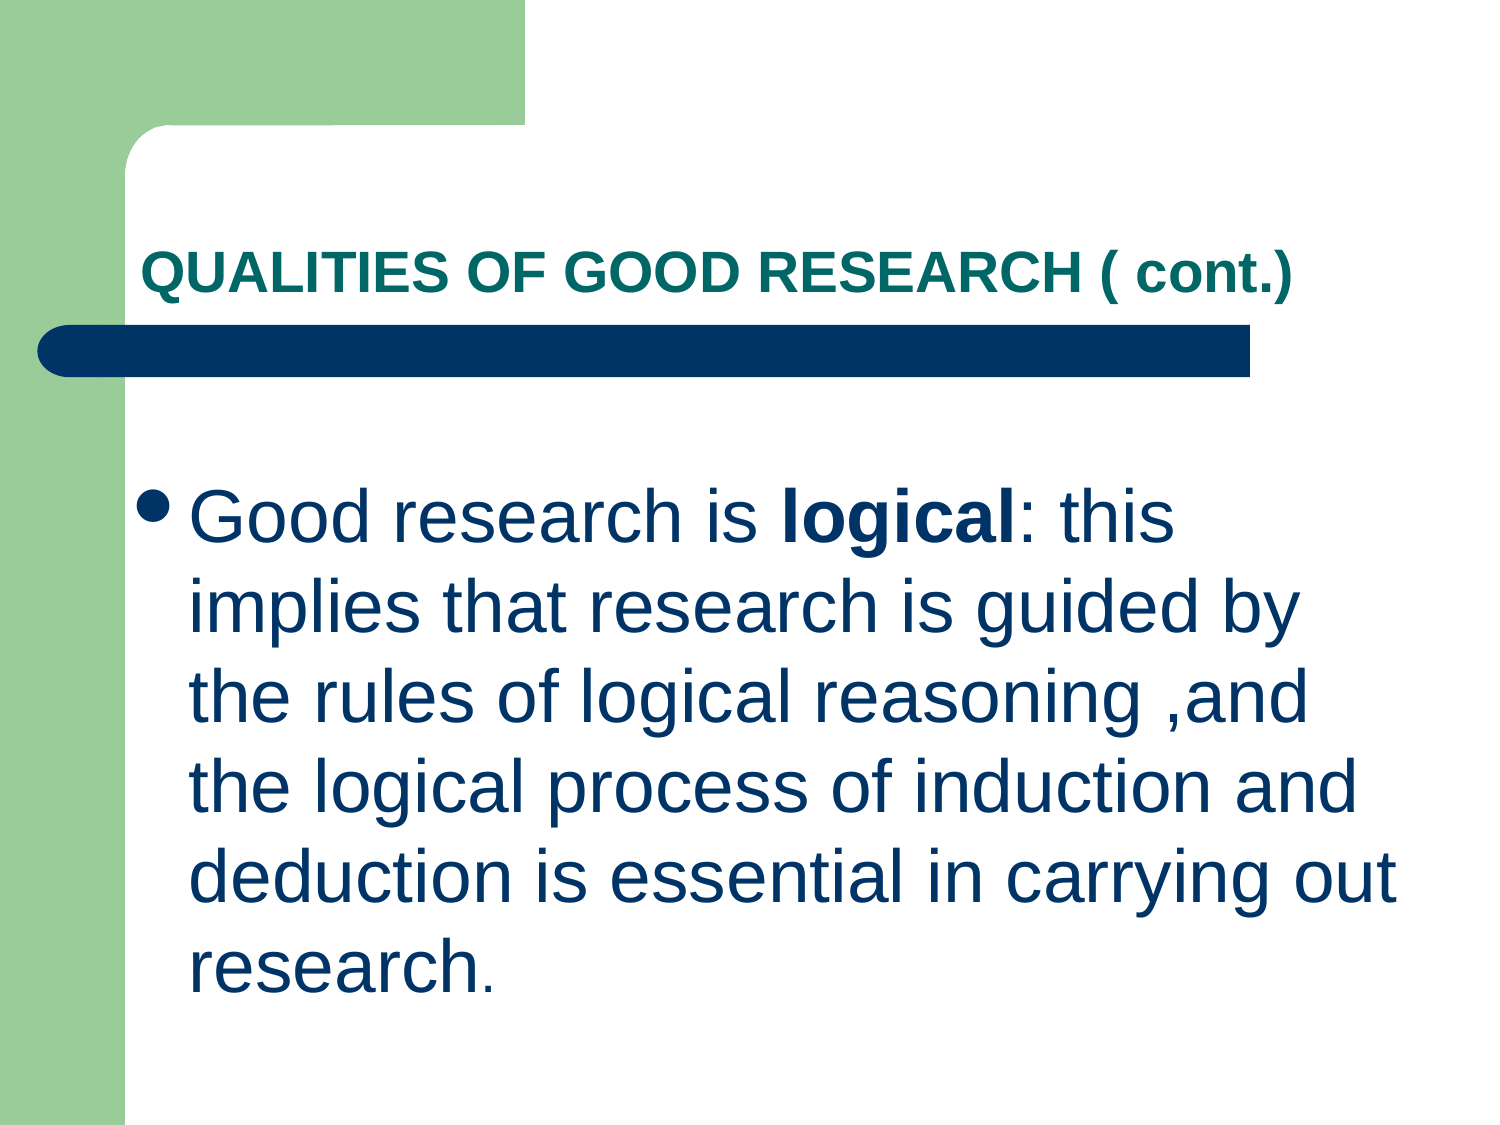

# QUALITIES OF GOOD RESEARCH ( cont.)

Good research is logical: this implies that research is guided by the rules of logical reasoning ,and the logical process of induction and deduction is essential in carrying out research.